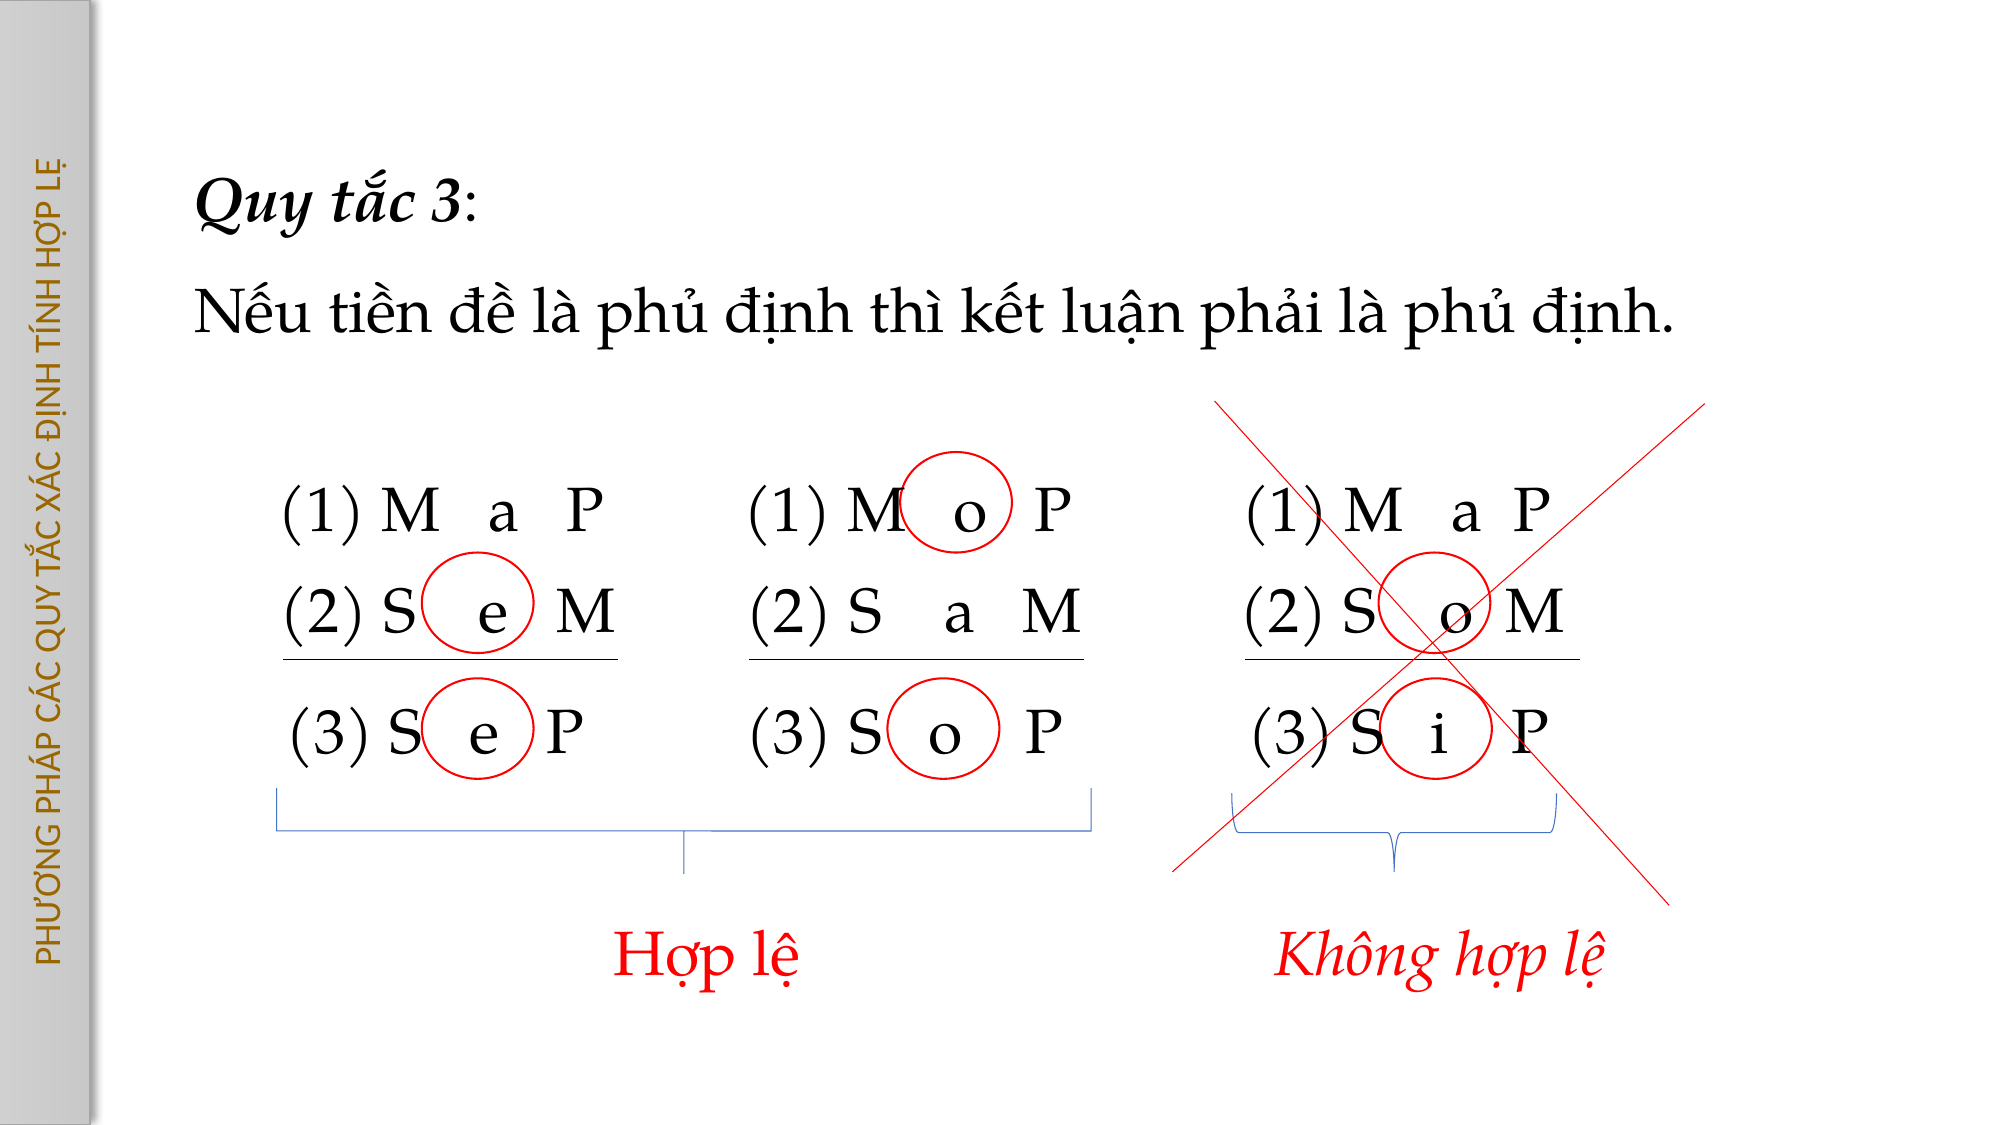

Quy tắc 3:
Nếu tiền đề là phủ định thì kết luận phải là phủ định.

(1) M   a   P
(1) M   o   P
(1) M   a  P
PHƯƠNG PHÁP CÁC QUY TẮC XÁC ĐỊNH TÍNH HỢP LỆ

(2) S    e   M
(2) S    a   M
(2) S    o  M

(3) S   e   P
(3) S   o    P
(3) S   i    P
Hợp lệ
Không hợp lệ